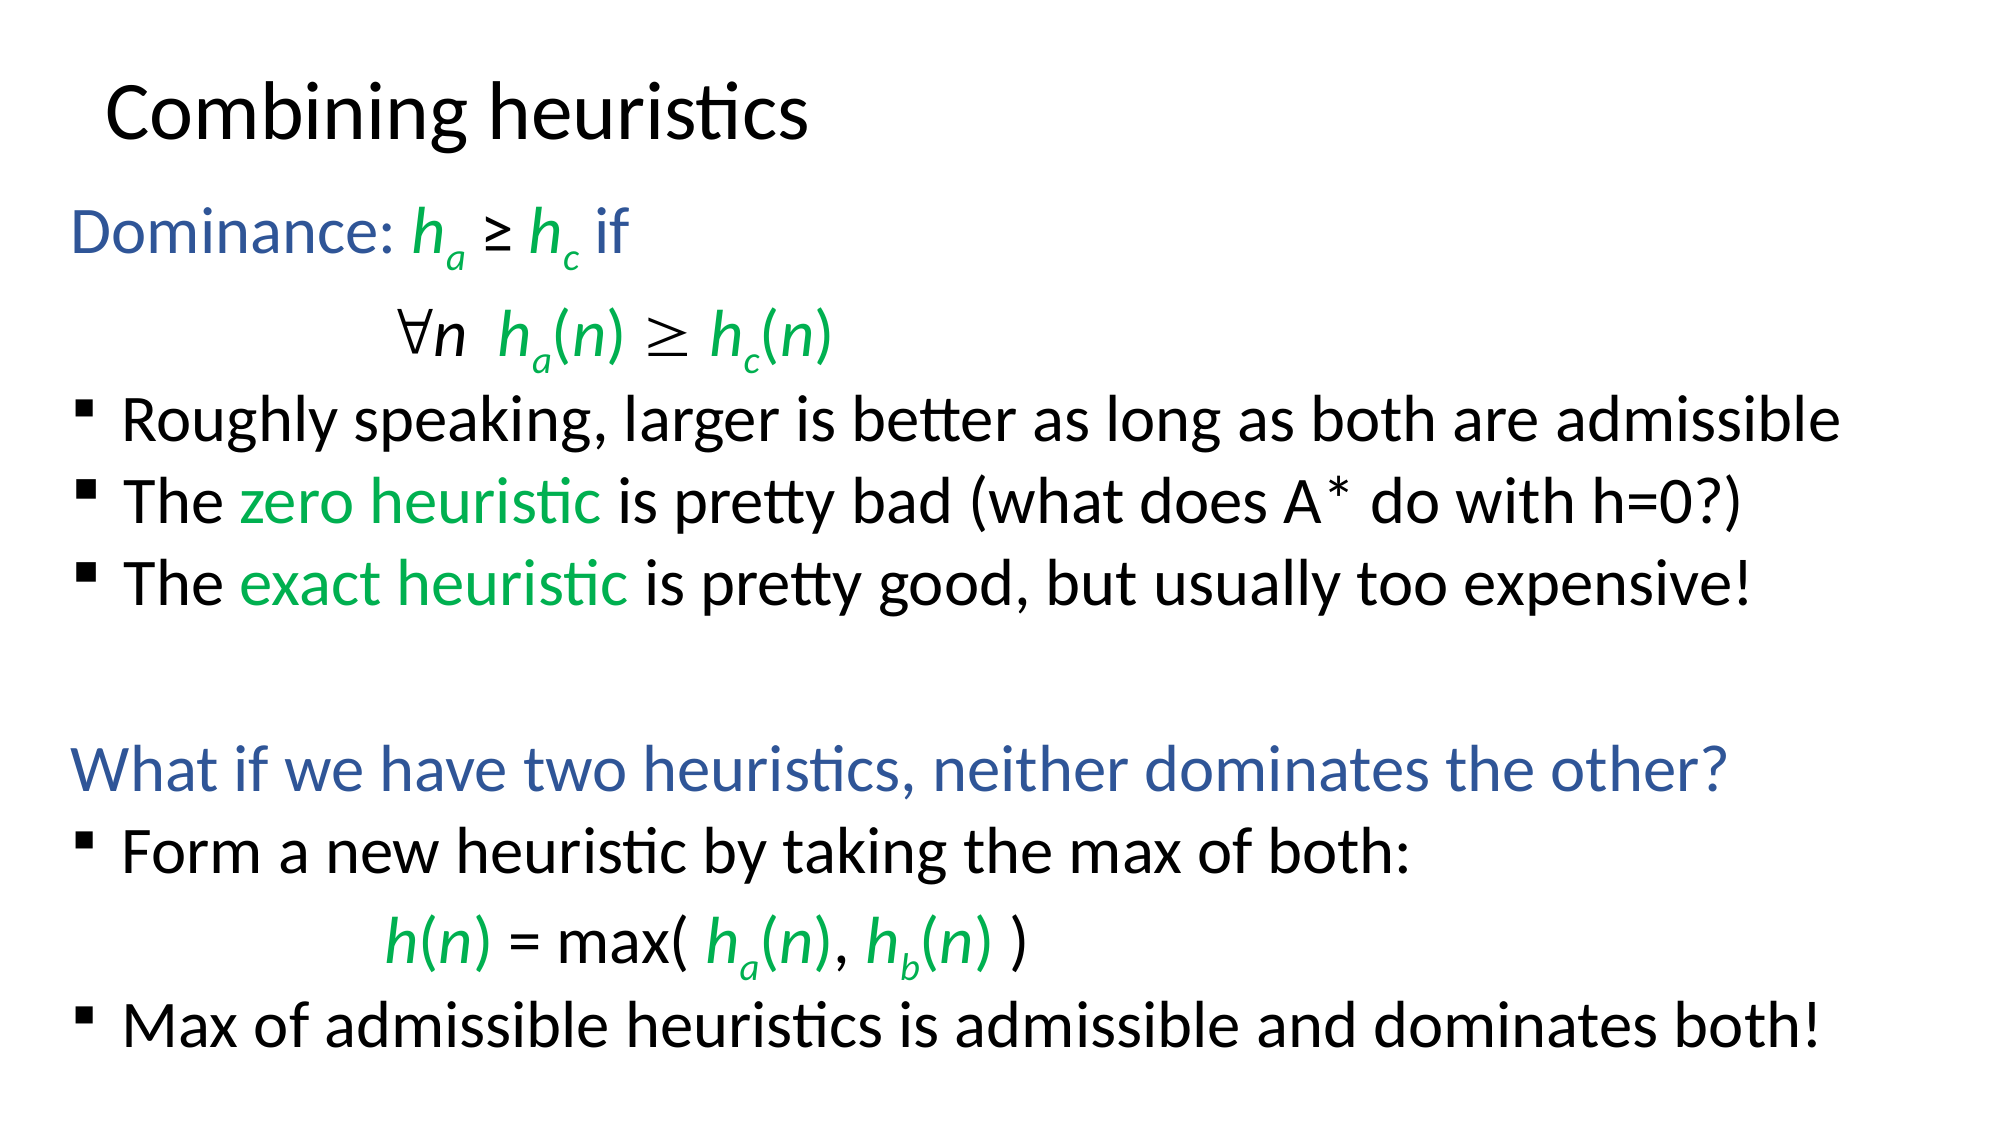

# Combining heuristics
Dominance: ha ≥ hc if
                     ∀n  ha(n) ≥ hc(n)
 Roughly speaking, larger is better as long as both are admissible
 The zero heuristic is pretty bad (what does A* do with h=0?)
 The exact heuristic is pretty good, but usually too expensive!

What if we have two heuristics, neither dominates the other?
 Form a new heuristic by taking the max of both:
                  h(n) = max( ha(n), hb(n) )
 Max of admissible heuristics is admissible and dominates both!